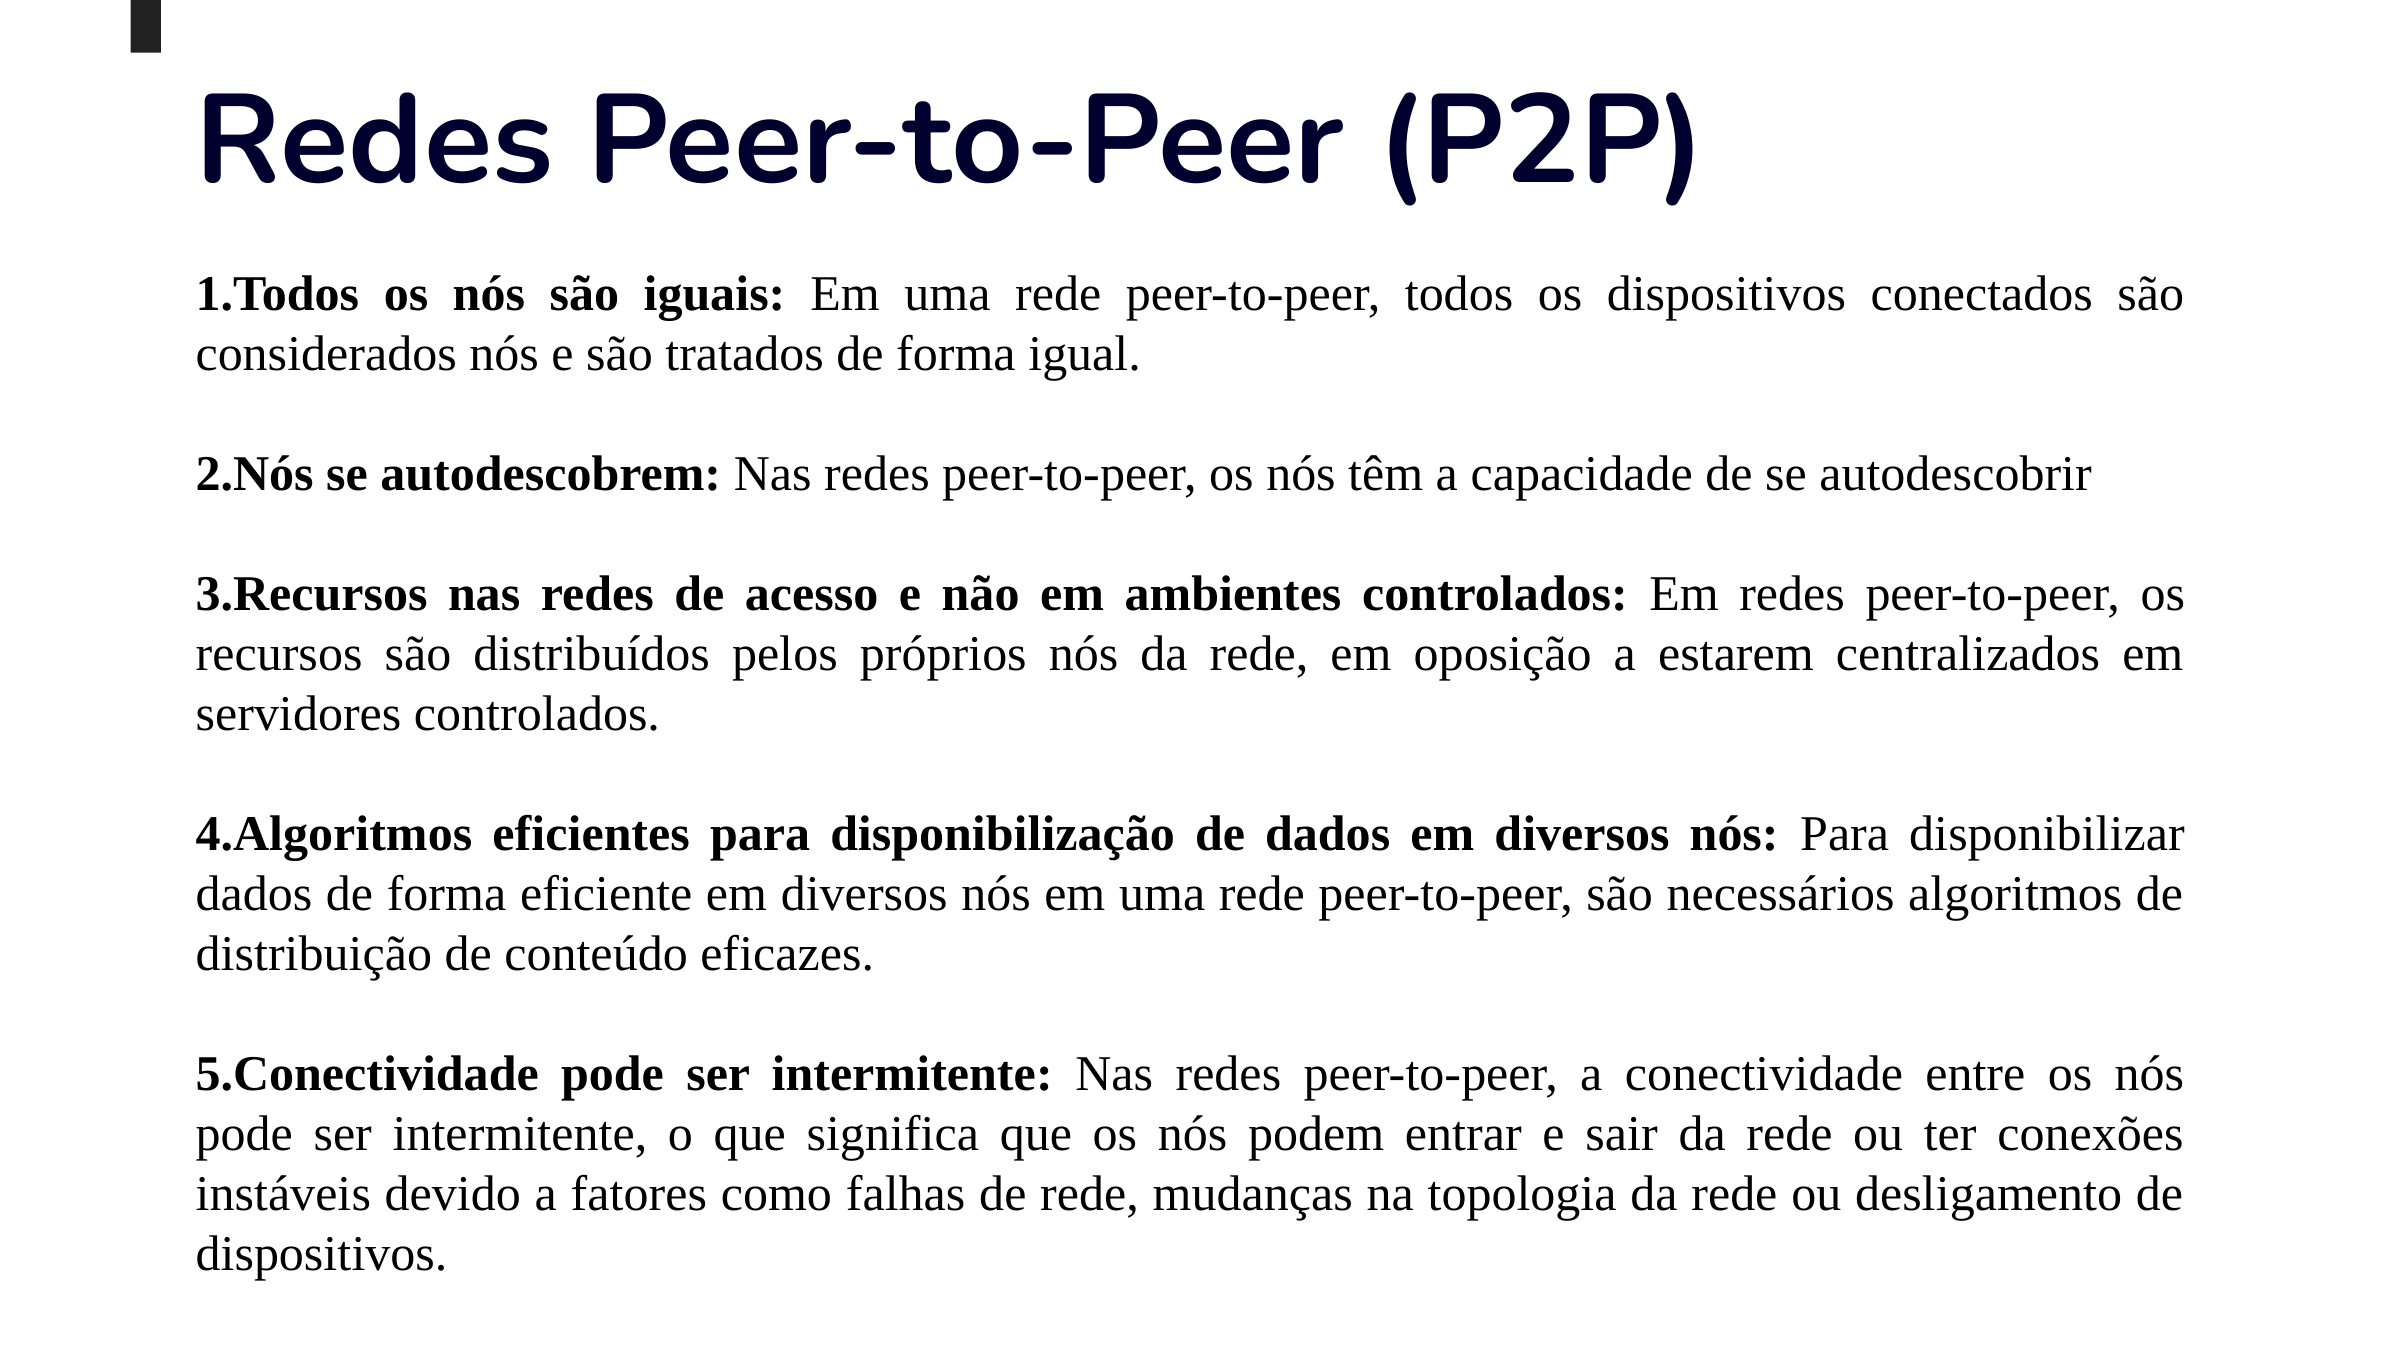

Redes Peer-to-Peer (P2P)

Todos os nós são iguais: Em uma rede peer-to-peer, todos os dispositivos conectados são considerados nós e são tratados de forma igual.

Nós se autodescobrem: Nas redes peer-to-peer, os nós têm a capacidade de se autodescobrir

Recursos nas redes de acesso e não em ambientes controlados: Em redes peer-to-peer, os recursos são distribuídos pelos próprios nós da rede, em oposição a estarem centralizados em servidores controlados.

Algoritmos eficientes para disponibilização de dados em diversos nós: Para disponibilizar dados de forma eficiente em diversos nós em uma rede peer-to-peer, são necessários algoritmos de distribuição de conteúdo eficazes.

Conectividade pode ser intermitente: Nas redes peer-to-peer, a conectividade entre os nós pode ser intermitente, o que significa que os nós podem entrar e sair da rede ou ter conexões instáveis devido a fatores como falhas de rede, mudanças na topologia da rede ou desligamento de dispositivos.